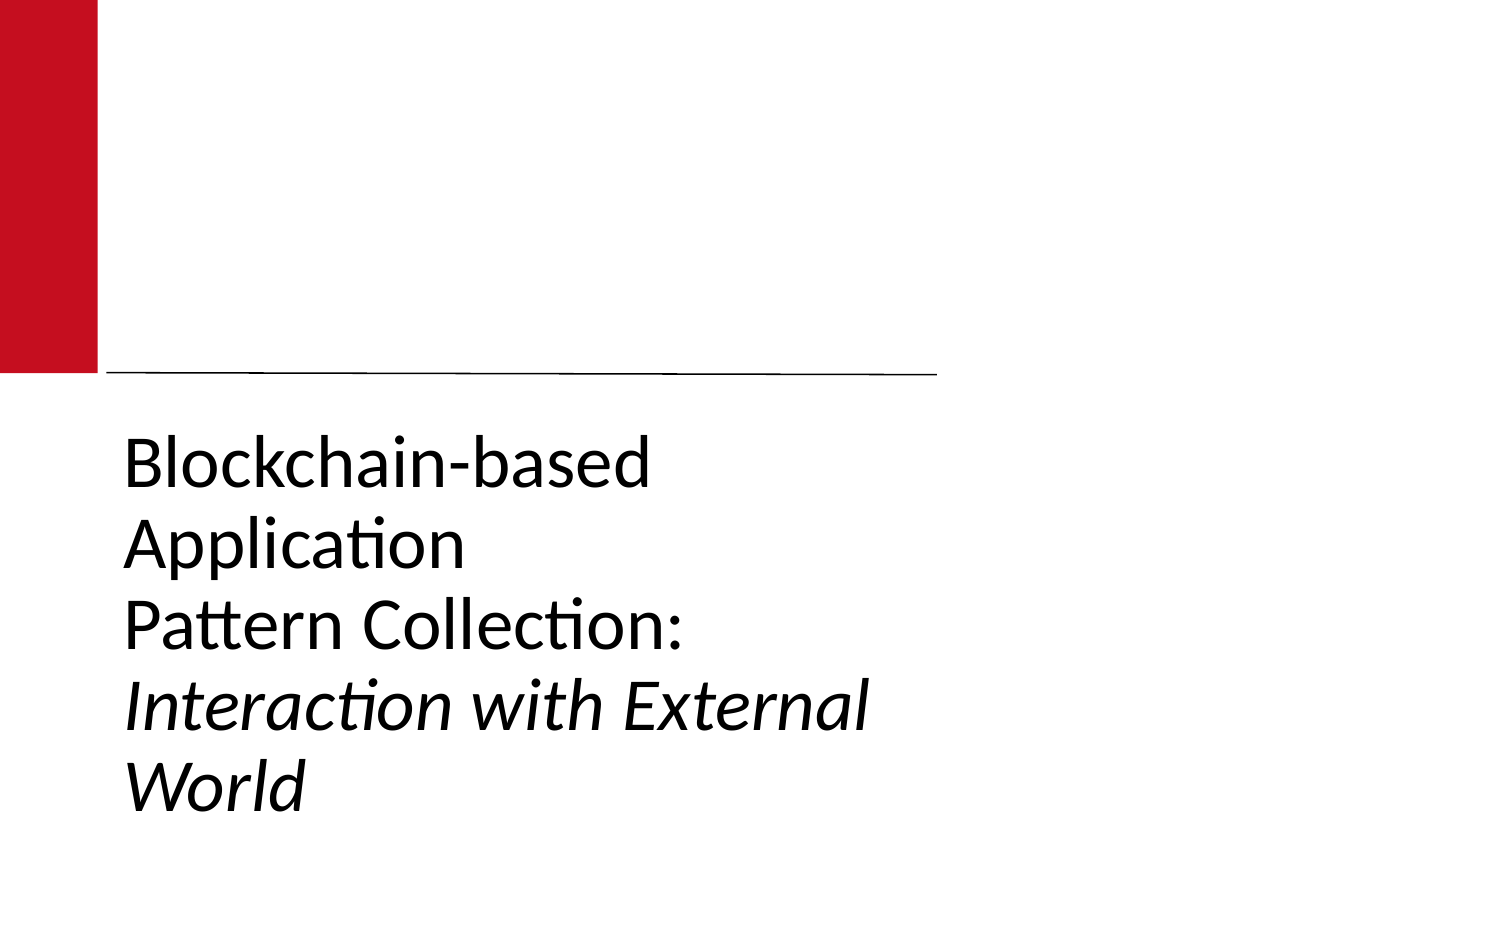

# Blockchain-based Application Pattern Collection: Interaction with External World